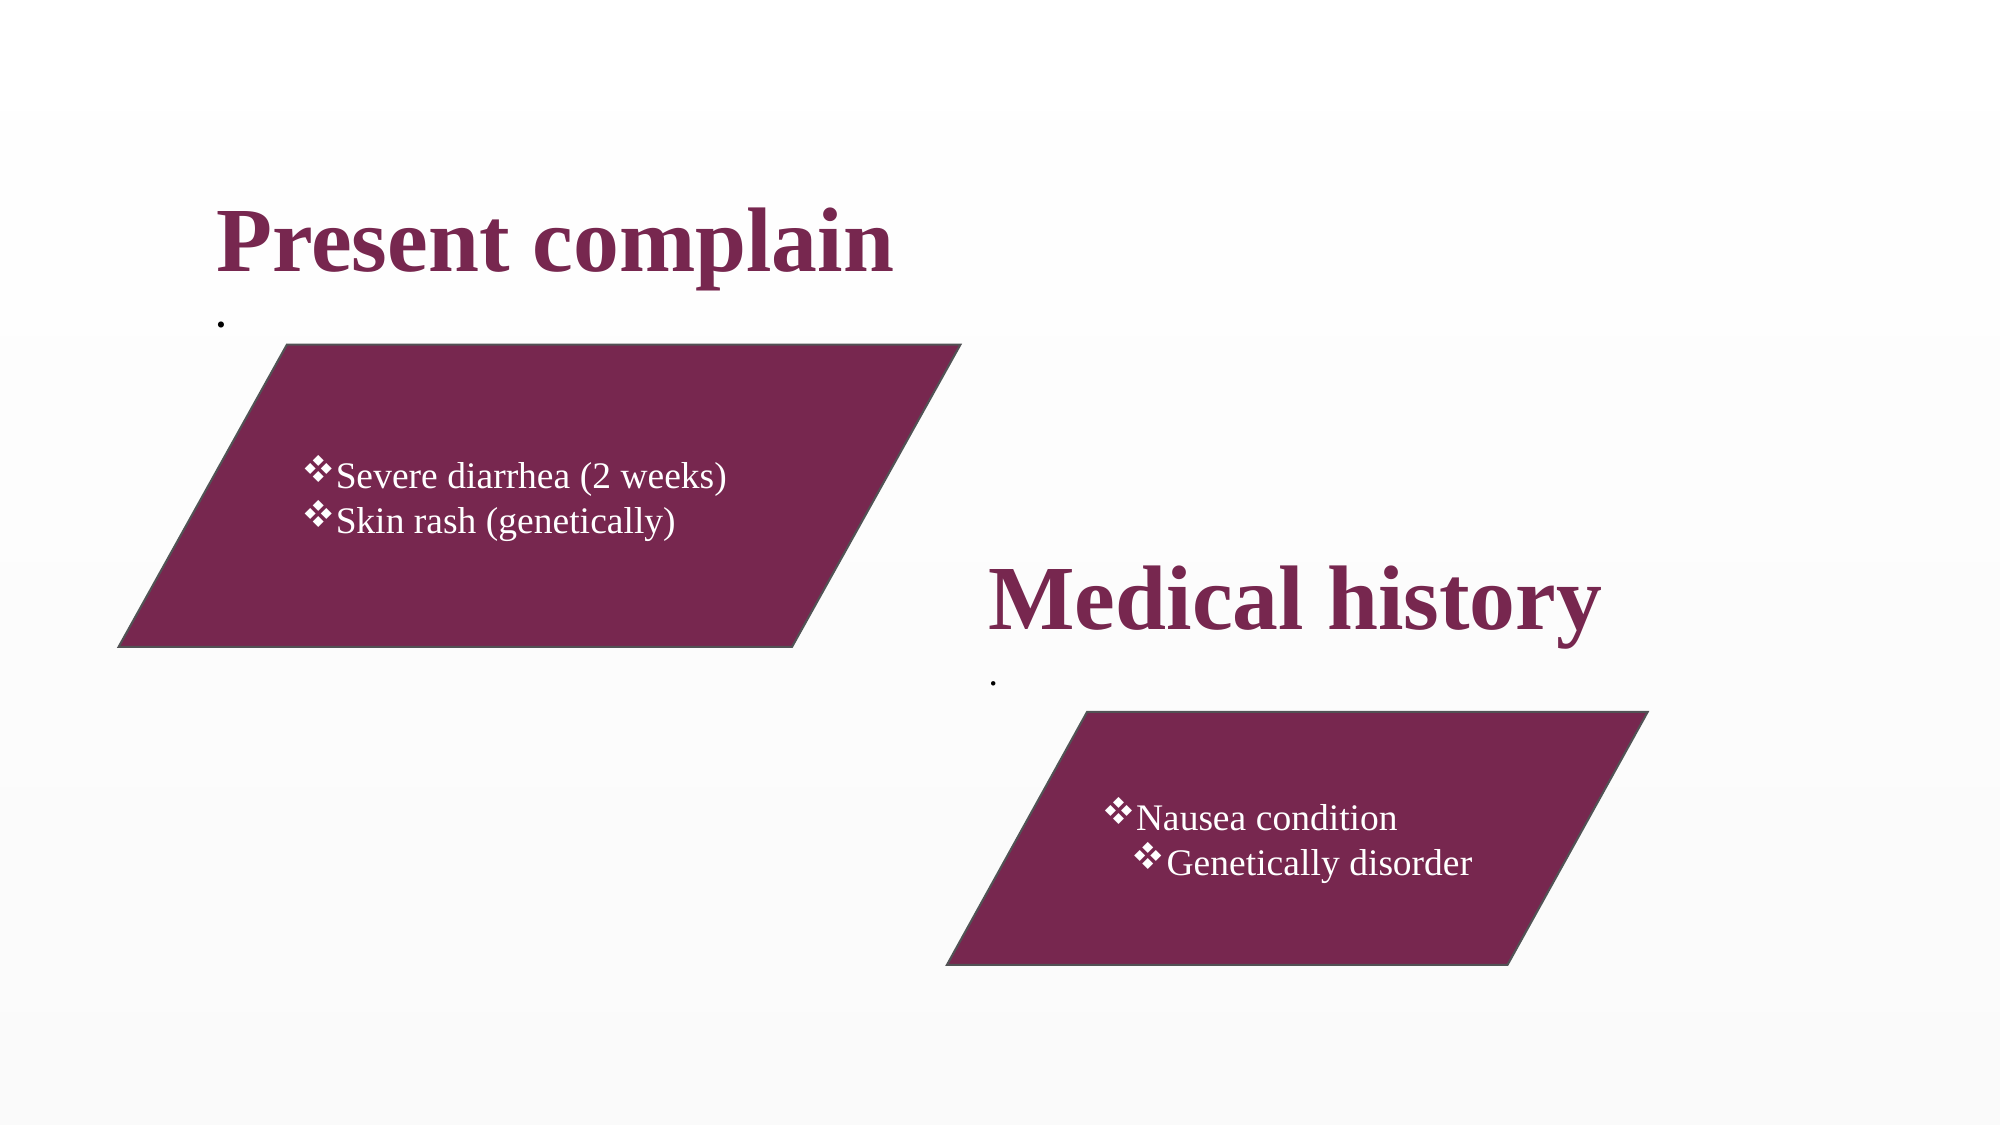

Present complain
.
Severe diarrhea (2 weeks)
Skin rash (genetically)
Medical history
.
Nausea condition
Genetically disorder